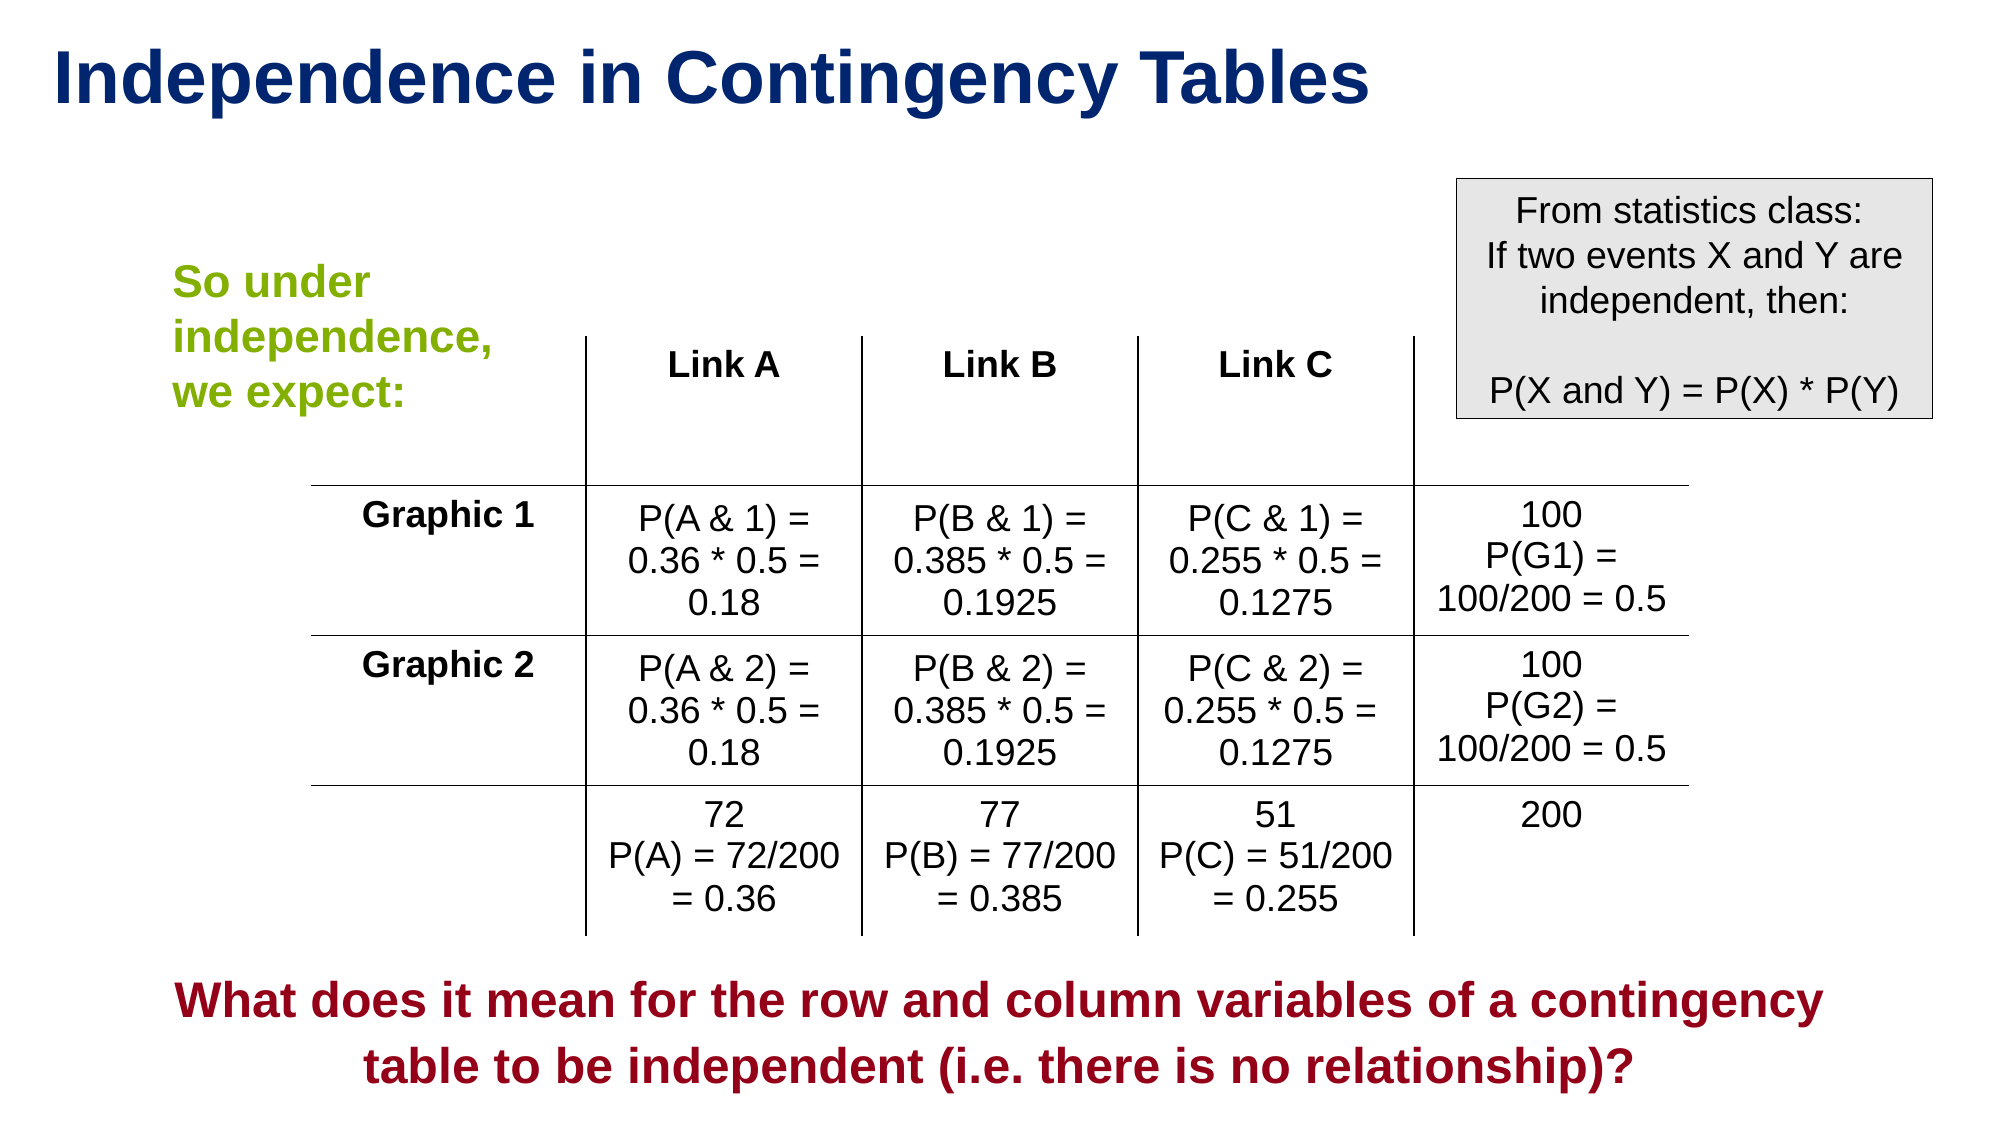

# Independence in Contingency Tables

What does it mean for the row and column variables of a contingency table to be independent (i.e. there is no relationship)?
From statistics class:
If two events X and Y are independent, then:
P(X and Y) = P(X) * P(Y)
So under independence, we expect:
|  | Link A | Link B | Link C |  |
| --- | --- | --- | --- | --- |
| Graphic 1 | P(A & 1) = 0.36 \* 0.5 = 0.18 | P(B & 1) = 0.385 \* 0.5 = 0.1925 | P(C & 1) = 0.255 \* 0.5 = 0.1275 | 100 P(G1) = 100/200 = 0.5 |
| Graphic 2 | P(A & 2) = 0.36 \* 0.5 = 0.18 | P(B & 2) = 0.385 \* 0.5 = 0.1925 | P(C & 2) = 0.255 \* 0.5 = 0.1275 | 100 P(G2) = 100/200 = 0.5 |
|  | 72 P(A) = 72/200 = 0.36 | 77 P(B) = 77/200 = 0.385 | 51 P(C) = 51/200 = 0.255 | 200 |